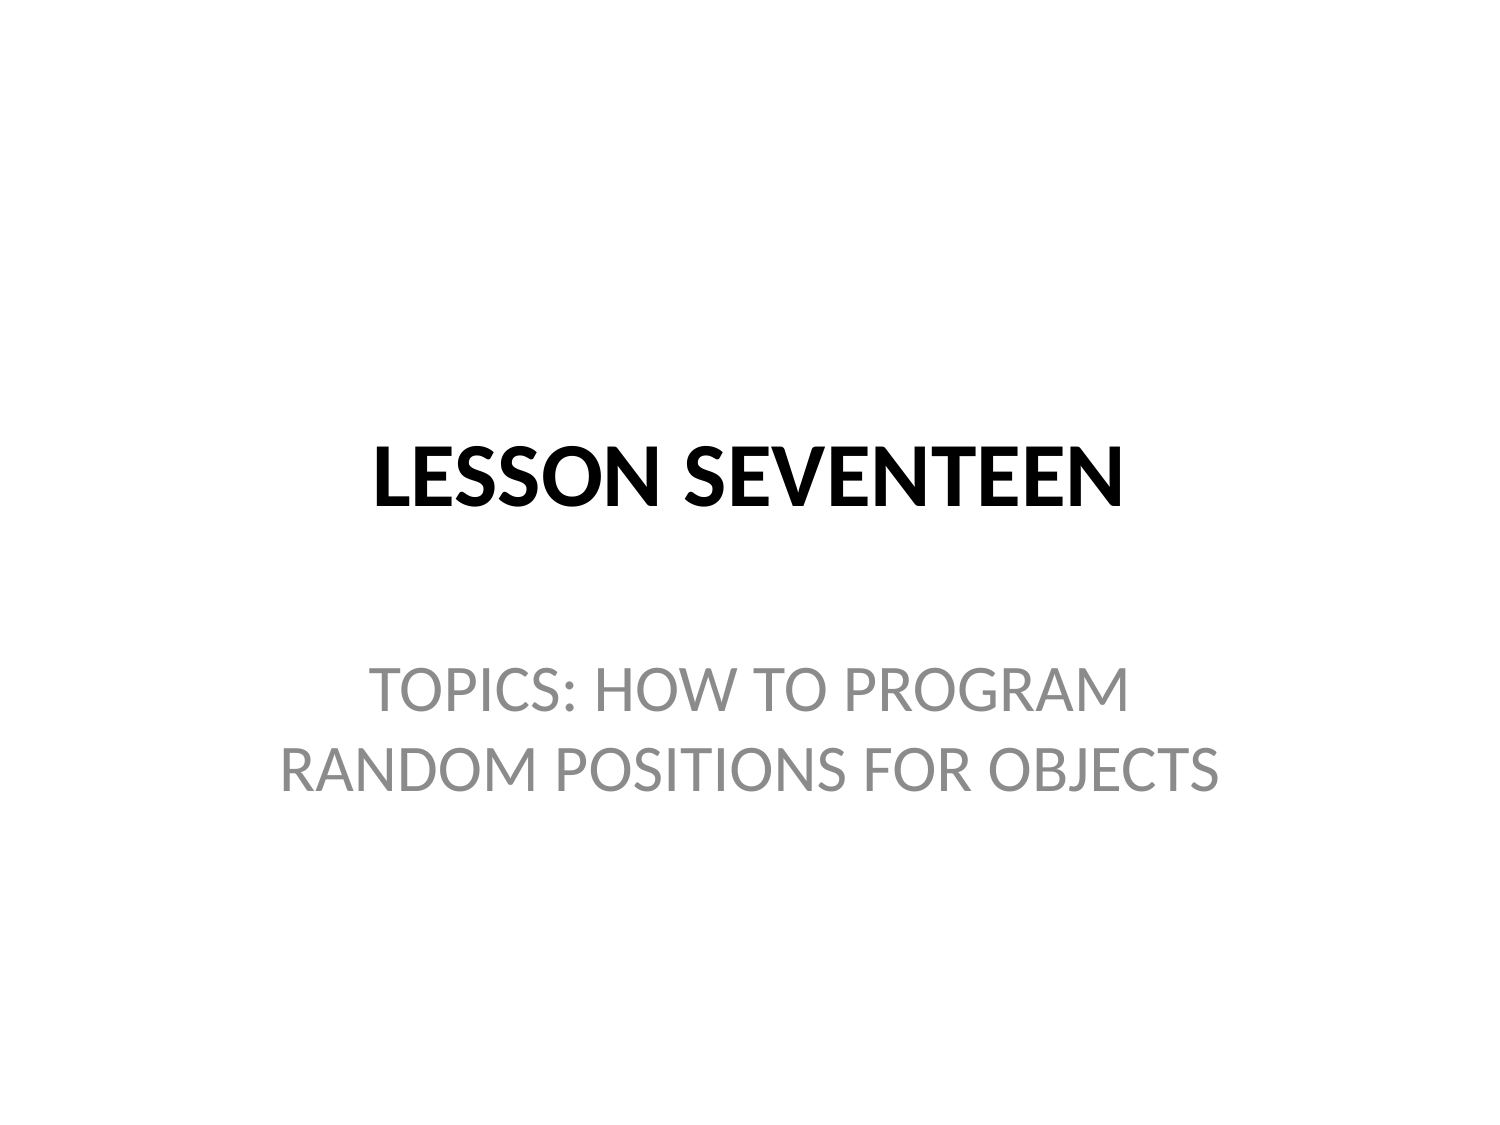

# LESSON SEVENTEEN
TOPICS: HOW TO PROGRAM RANDOM POSITIONS FOR OBJECTS